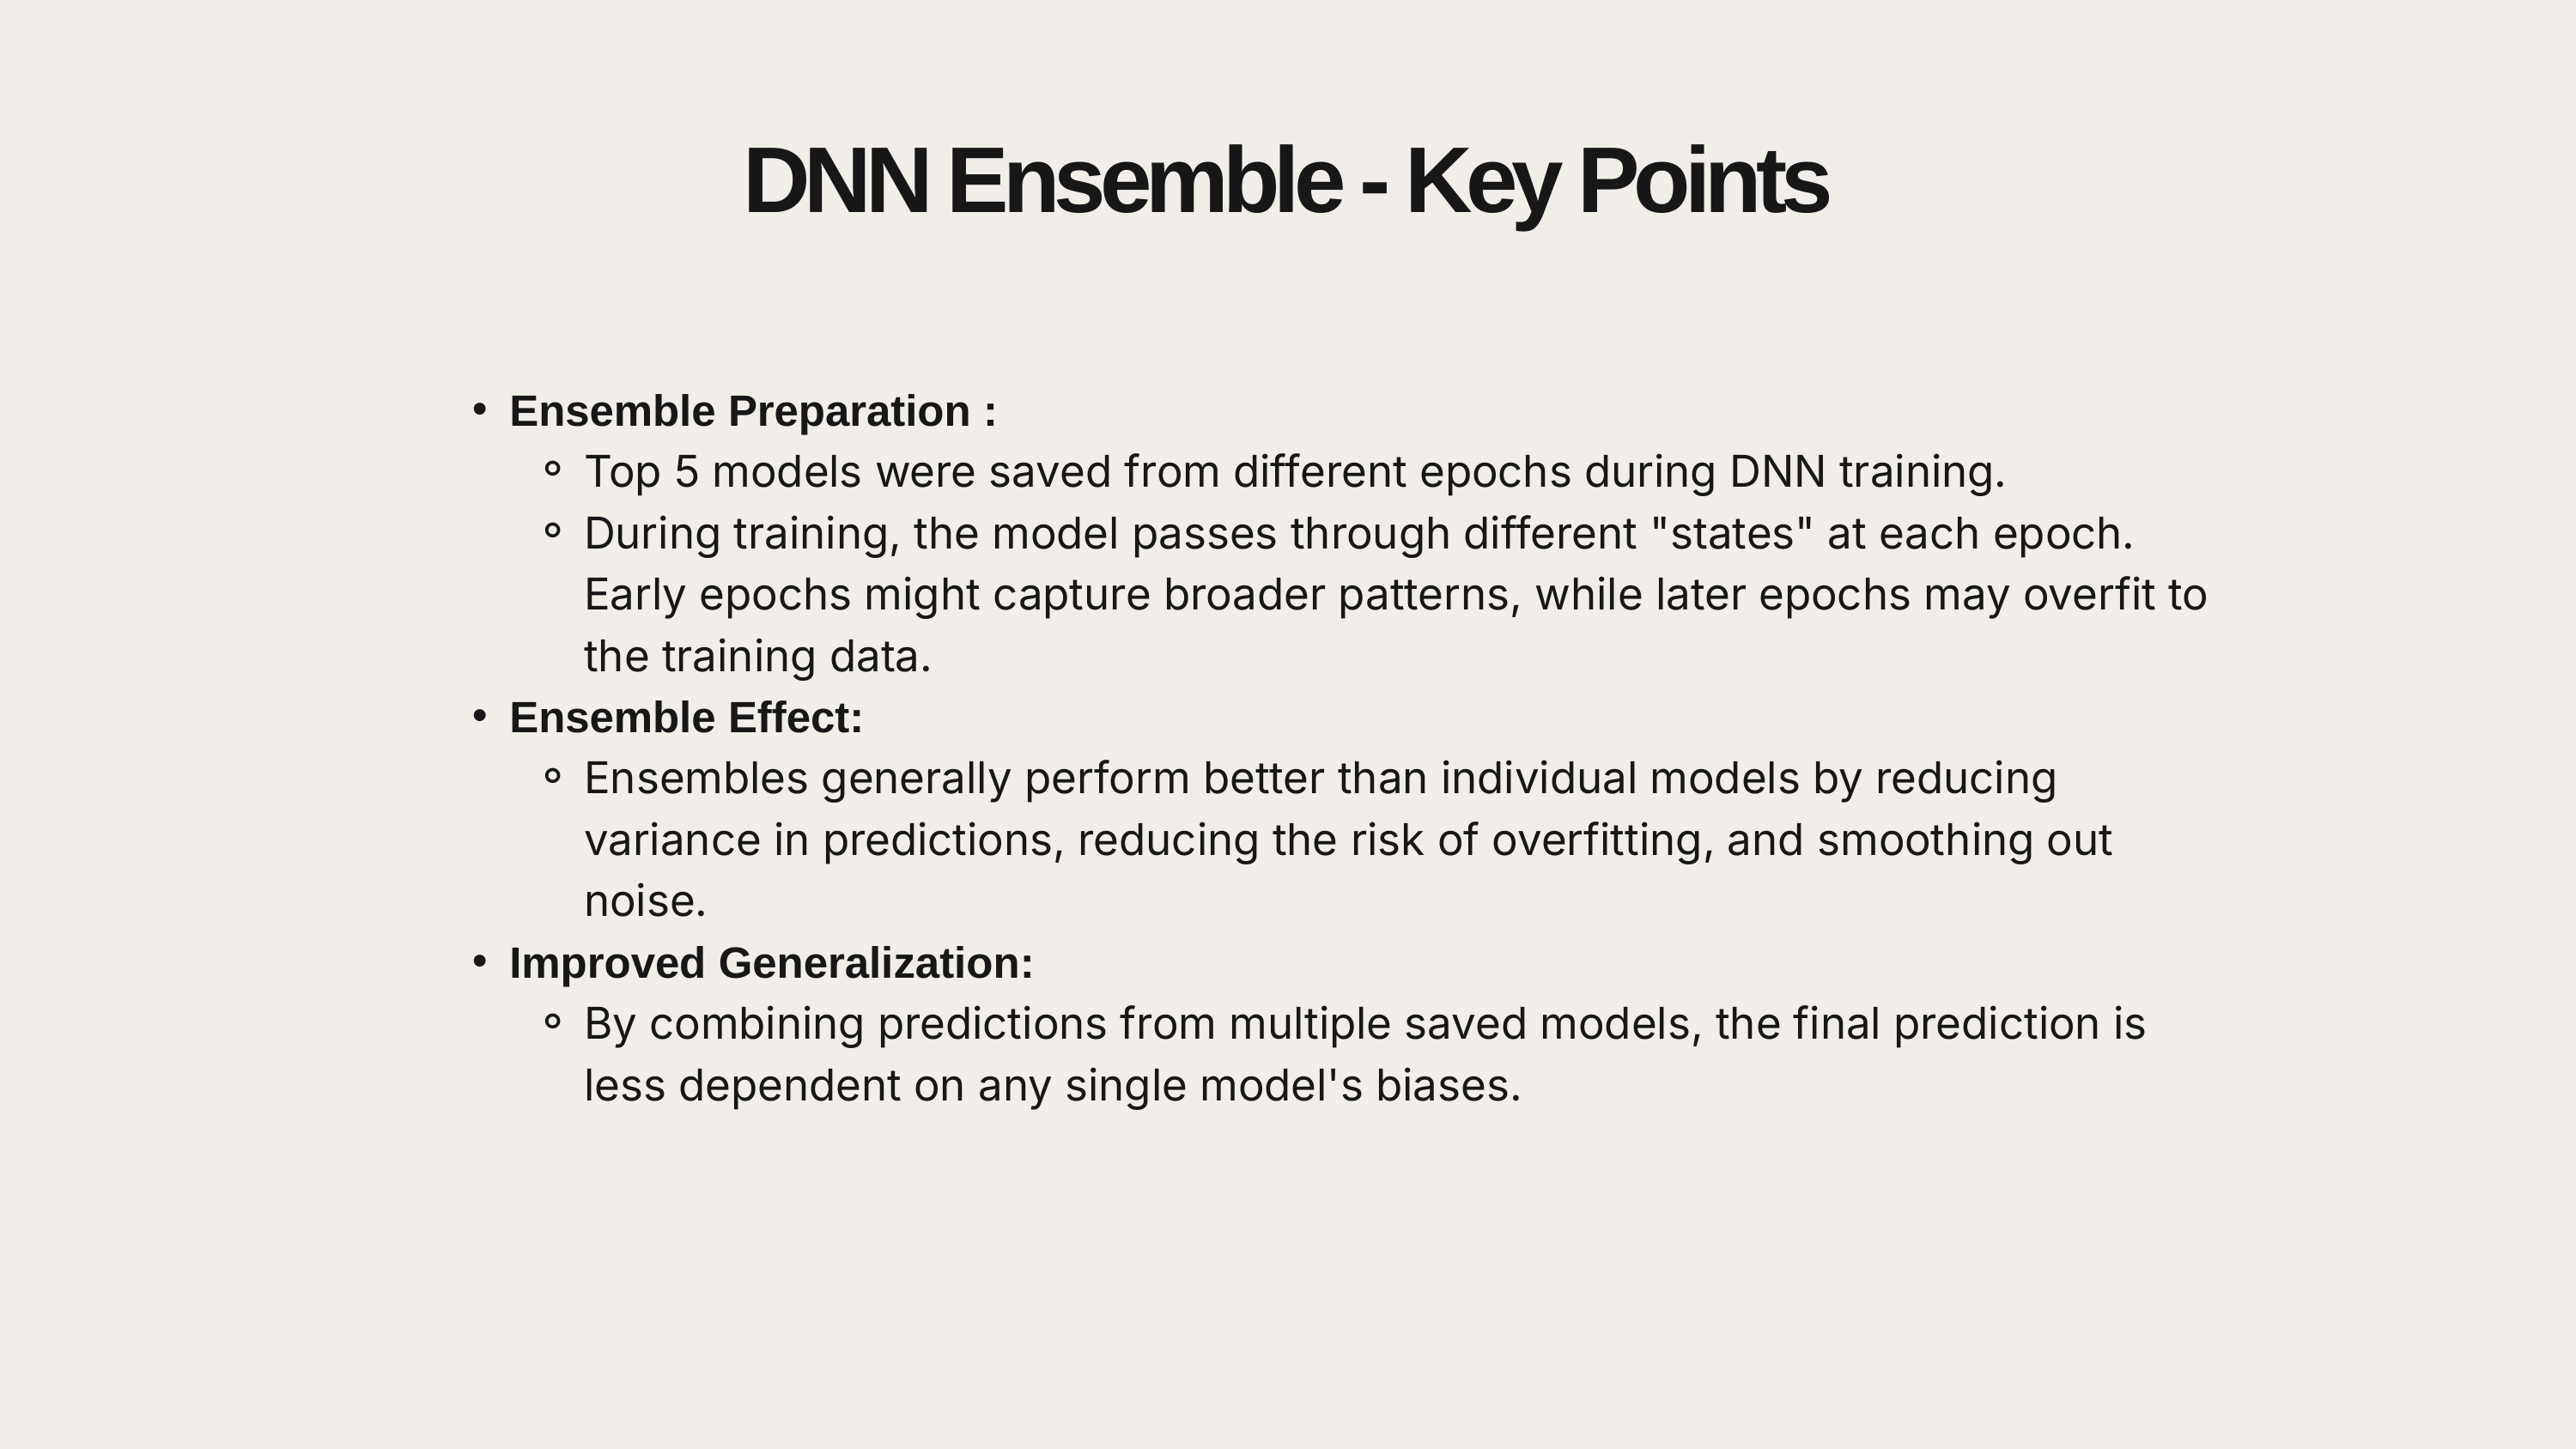

DNN Ensemble - Key Points
Ensemble Preparation :
Top 5 models were saved from different epochs during DNN training.
During training, the model passes through different "states" at each epoch. Early epochs might capture broader patterns, while later epochs may overfit to the training data.
Ensemble Effect:
Ensembles generally perform better than individual models by reducing variance in predictions, reducing the risk of overfitting, and smoothing out noise.
Improved Generalization:
By combining predictions from multiple saved models, the final prediction is less dependent on any single model's biases.